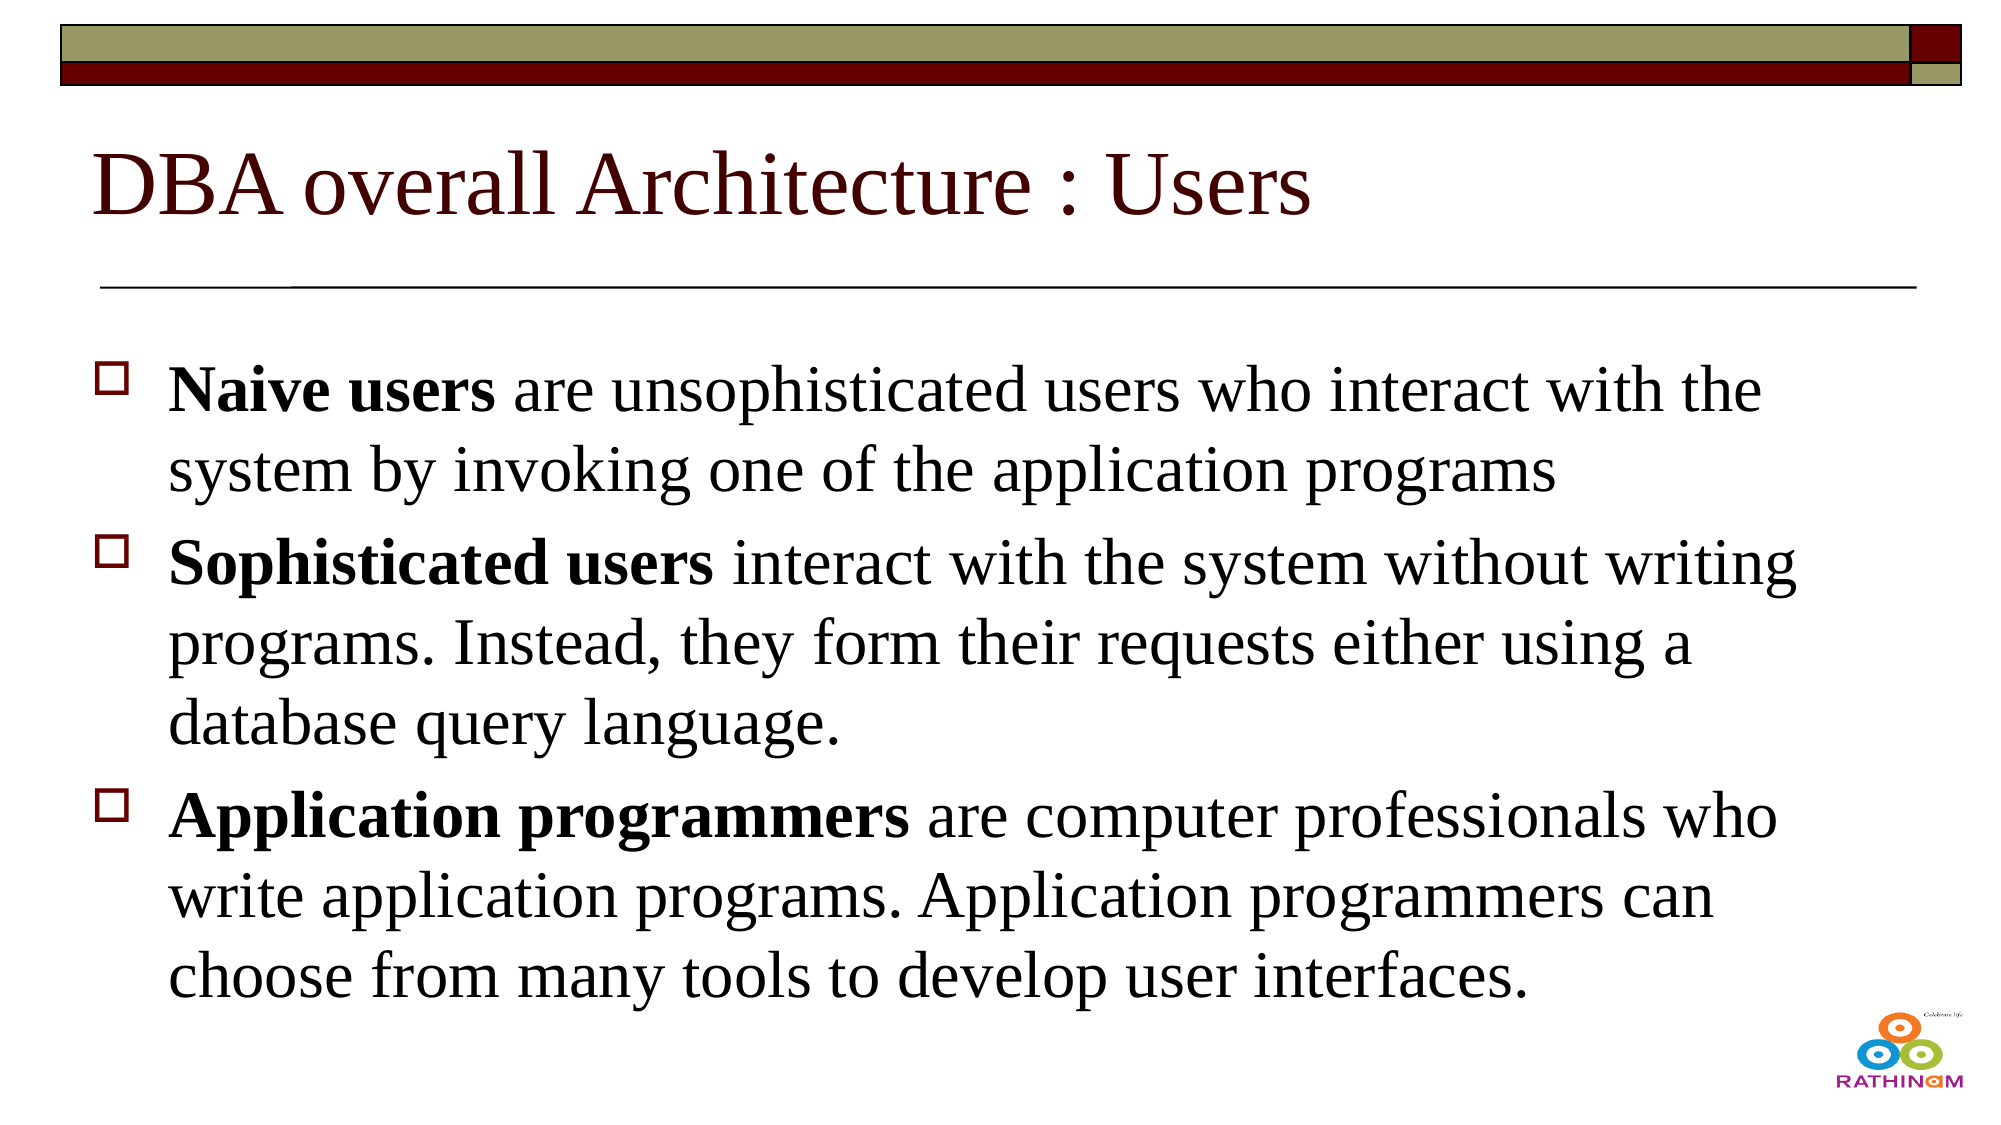

# DBA overall Architecture : Users
Naive users are unsophisticated users who interact with the system by invoking one of the application programs
Sophisticated users interact with the system without writing programs. Instead, they form their requests either using a database query language.
Application programmers are computer professionals who write application programs. Application programmers can choose from many tools to develop user interfaces.